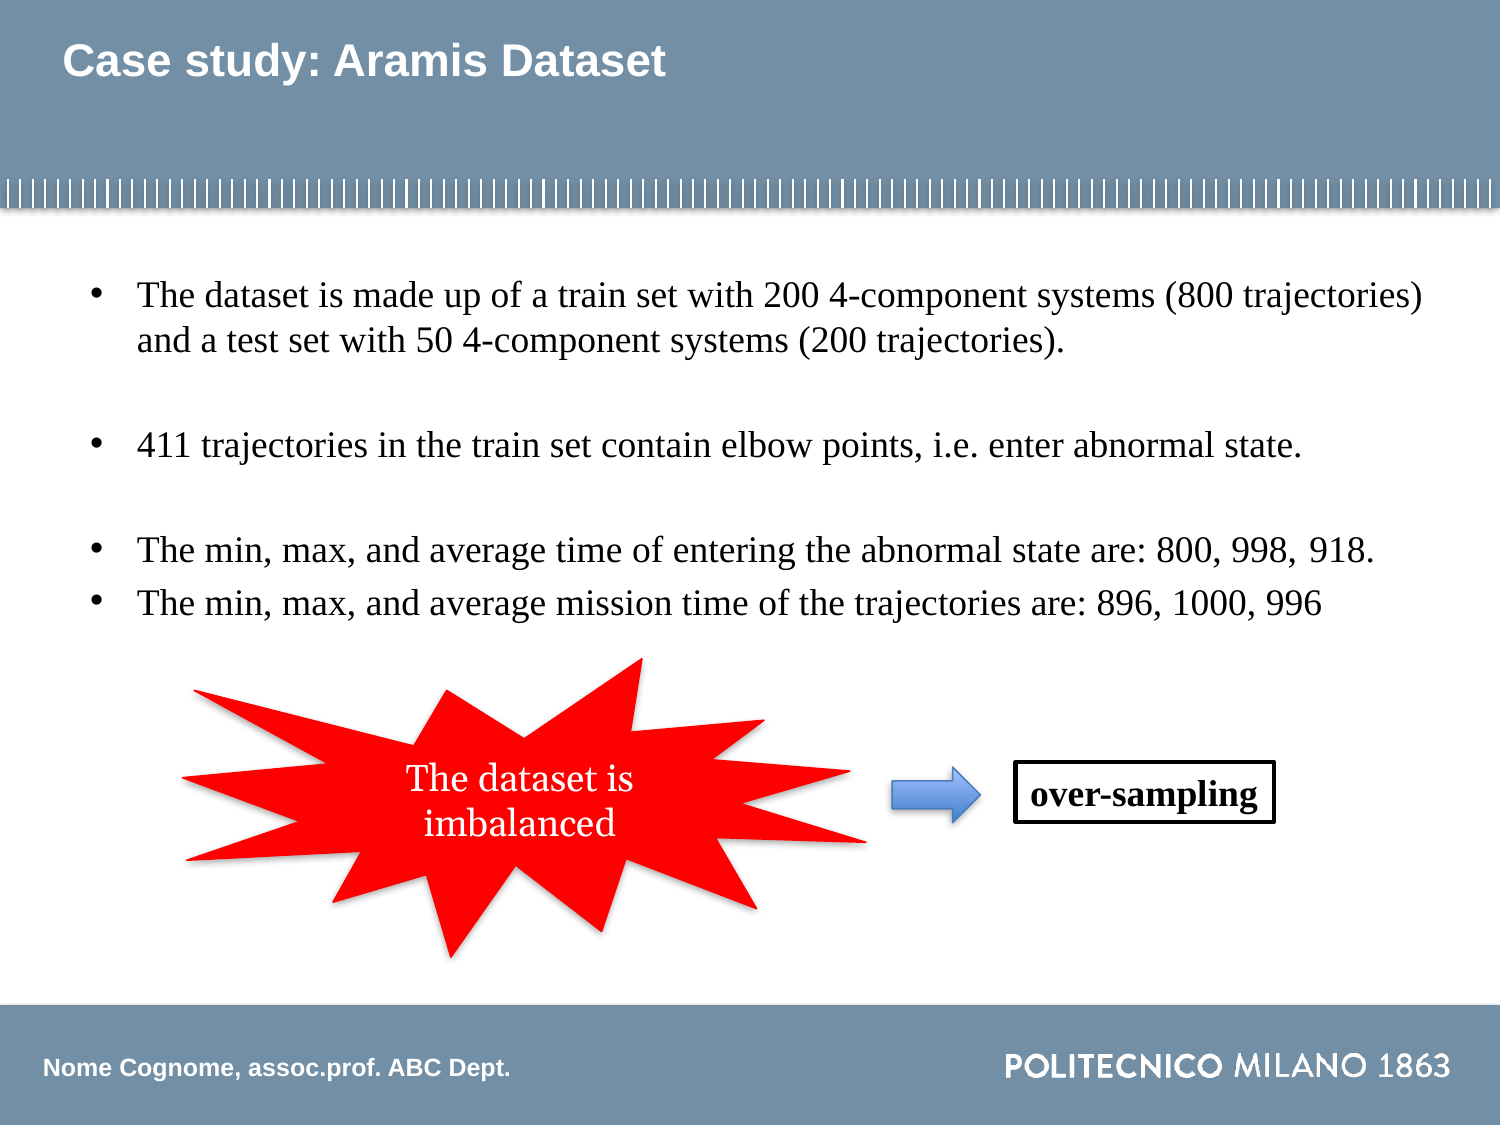

# Case study: Aramis Dataset
The dataset is made up of a train set with 200 4-component systems (800 trajectories) and a test set with 50 4-component systems (200 trajectories).

411 trajectories in the train set contain elbow points, i.e. enter abnormal state.

The min, max, and average time of entering the abnormal state are: 800, 998, 918.
The min, max, and average mission time of the trajectories are: 896, 1000, 996

The dataset is imbalanced
over-sampling